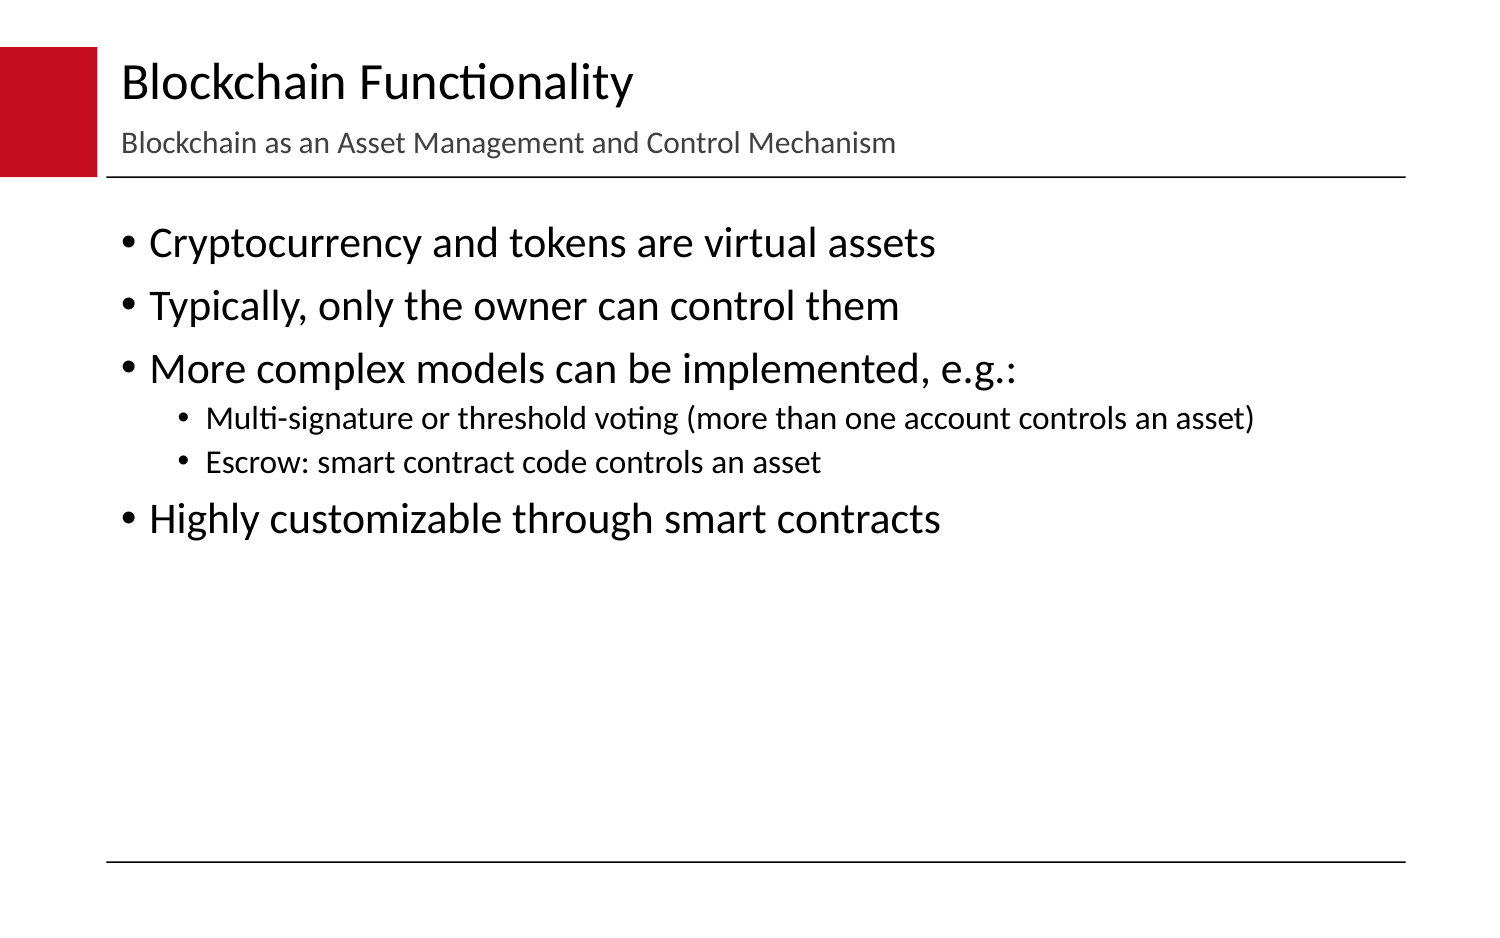

# Blockchain Functionality
Blockchain as an Asset Management and Control Mechanism
Cryptocurrency and tokens are virtual assets
Typically, only the owner can control them
More complex models can be implemented, e.g.:
Multi-signature or threshold voting (more than one account controls an asset)
Escrow: smart contract code controls an asset
Highly customizable through smart contracts